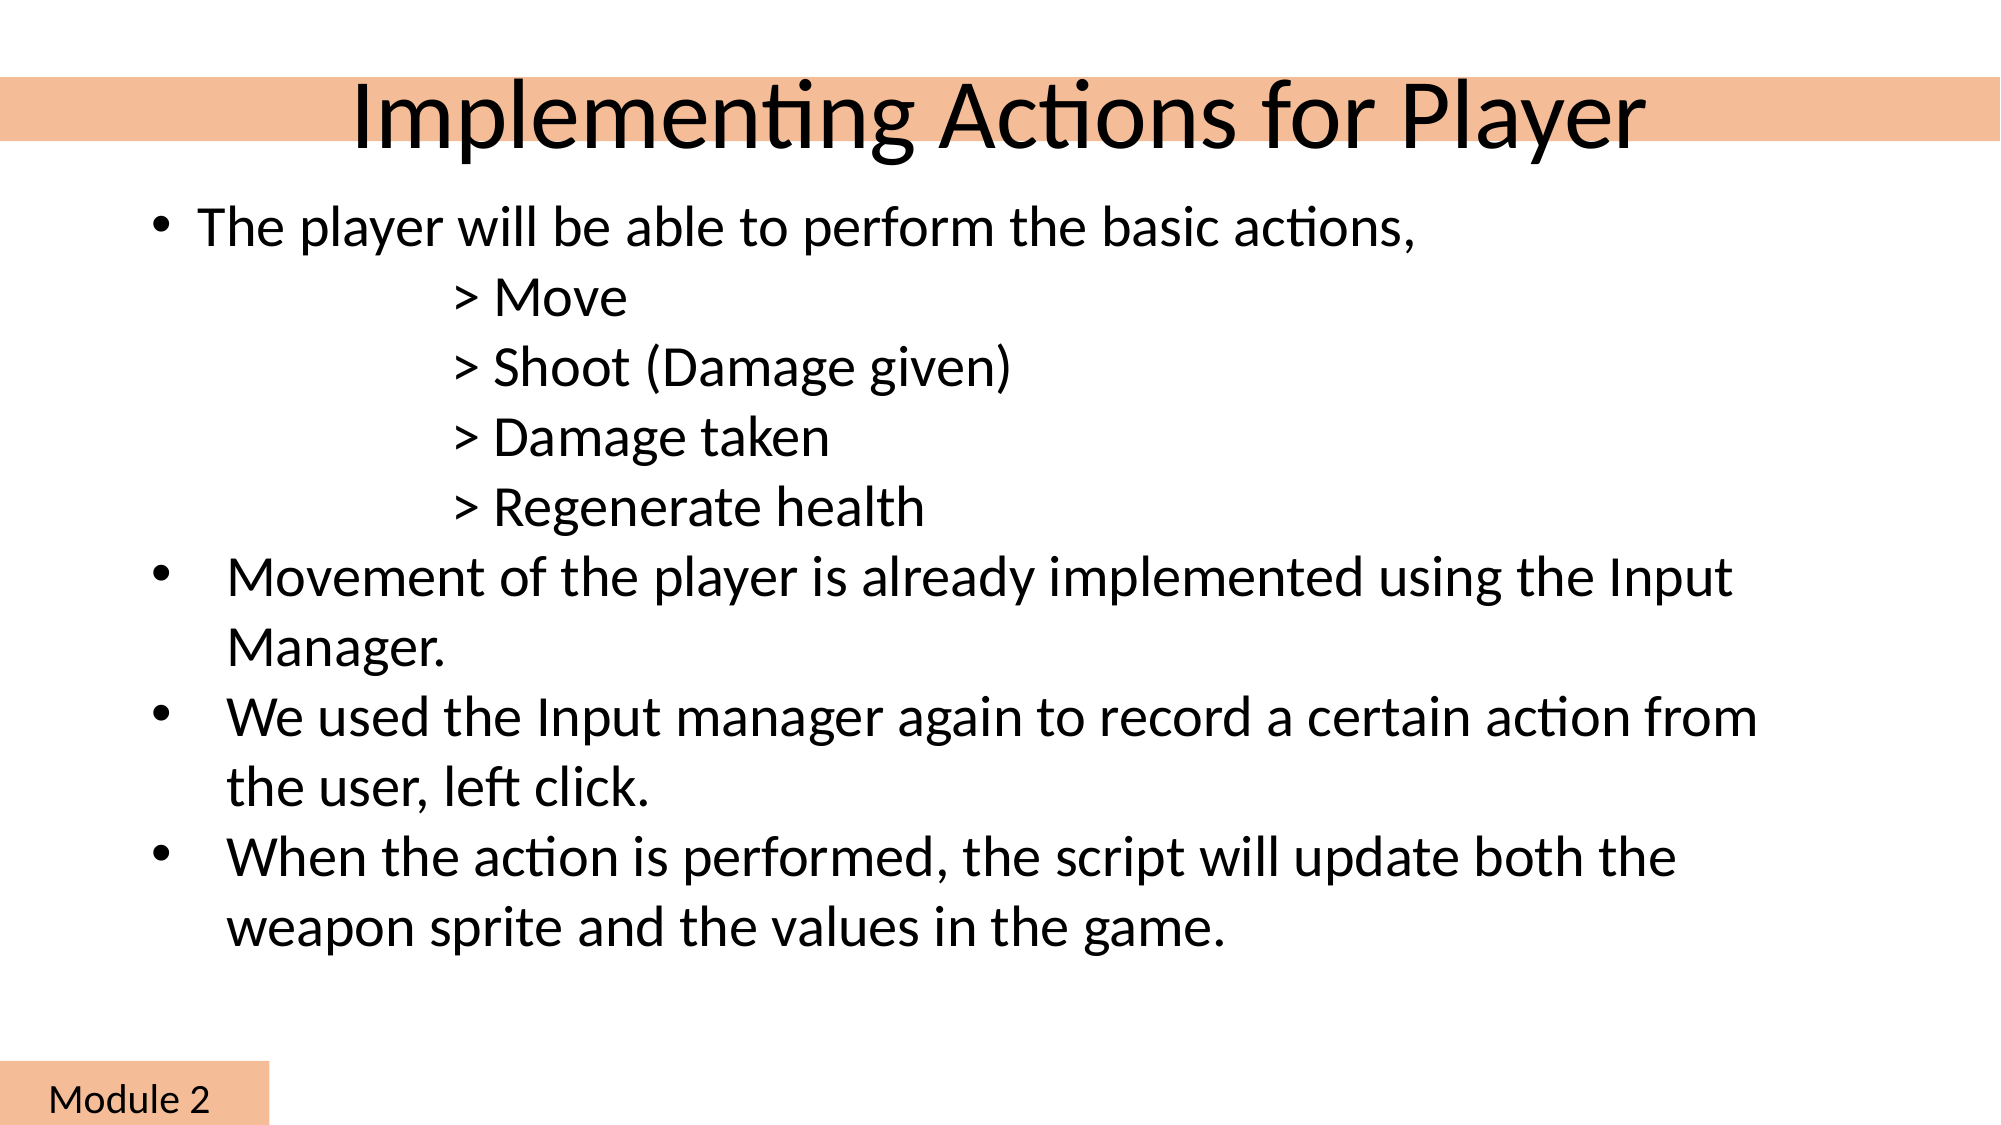

Implementing Actions for Player

The player will be able to perform the basic actions,
		> Move
		> Shoot (Damage given)
		> Damage taken
		> Regenerate health
Movement of the player is already implemented using the Input Manager.
We used the Input manager again to record a certain action from the user, left click.
When the action is performed, the script will update both the weapon sprite and the values in the game.

Module 2